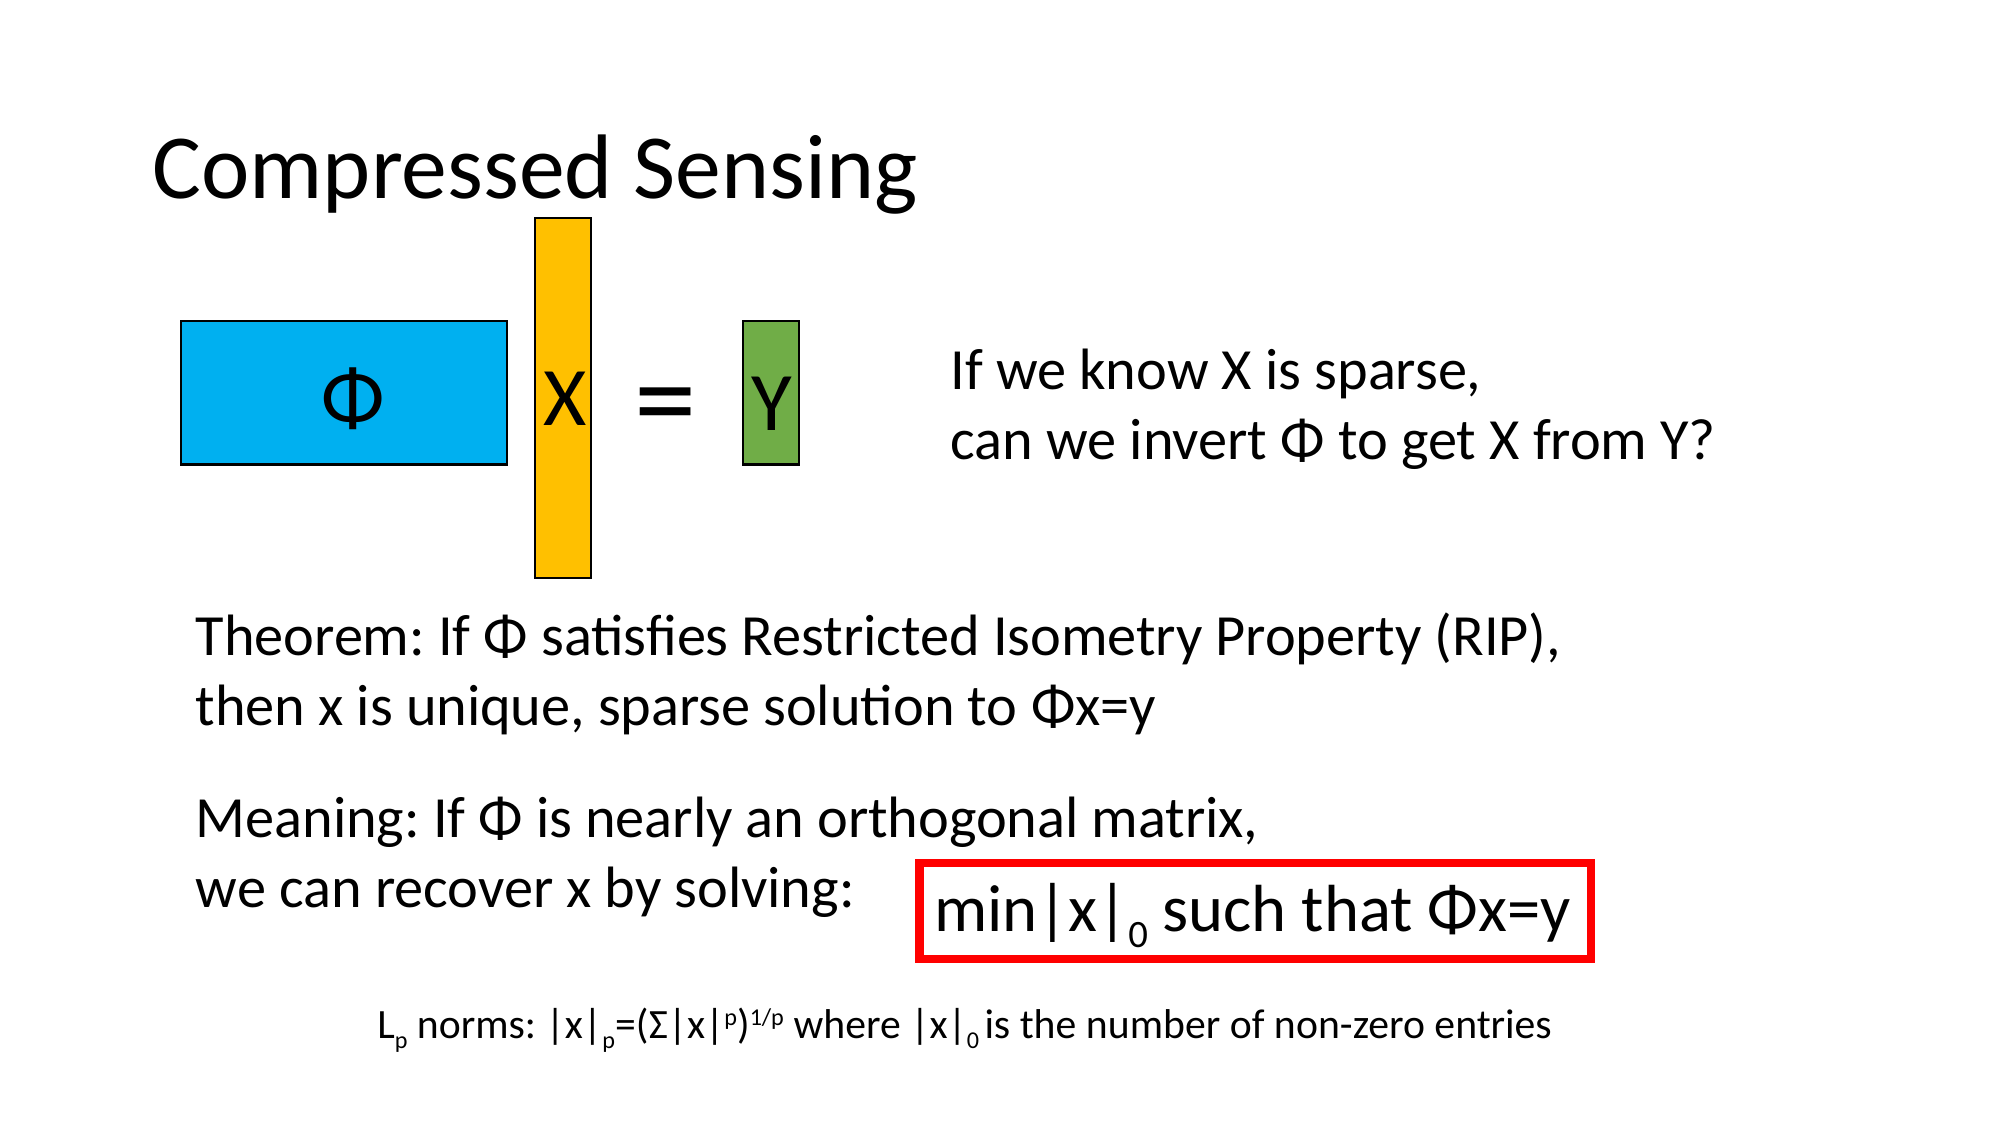

# Compressed Sensing

=

If we know X is sparse,
can we invert Φ to get X from Y?
Φ
X
Y
Theorem: If Φ satisfies Restricted Isometry Property (RIP), then x is unique, sparse solution to Φx=y
Meaning: If Φ is nearly an orthogonal matrix,
we can recover x by solving:

min|x|0 such that Φx=y

Lp norms: |x|p=(Ʃ|x|p)1/p where |x|0 is the number of non-zero entries